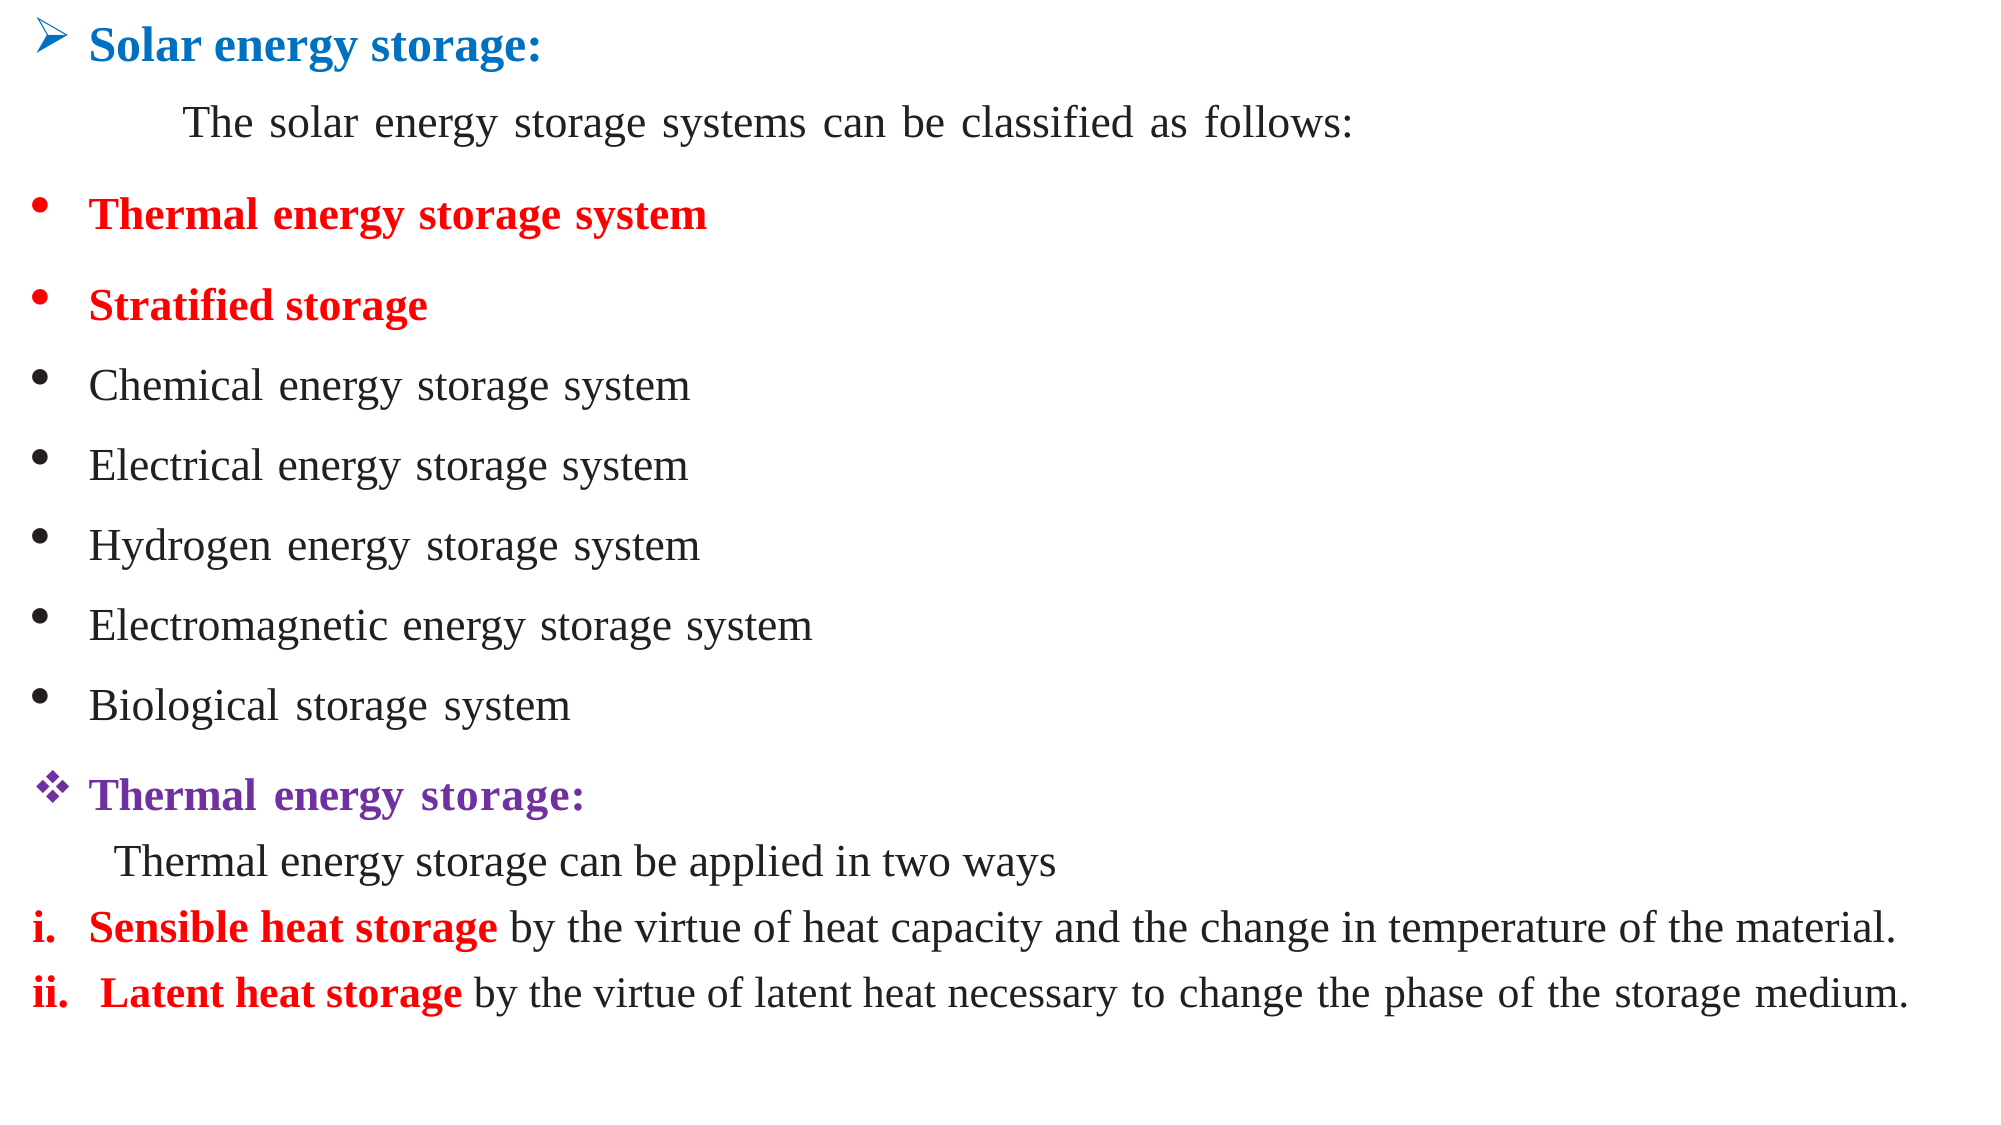

Solar energy storage:
	The solar energy storage systems can be classified as follows:
Thermal energy storage system
Stratified storage
Chemical energy storage system
Electrical energy storage system
Hydrogen energy storage system
Electromagnetic energy storage system
Biological storage system
Thermal energy storage:
Thermal energy storage can be applied in two ways
Sensible heat storage by the virtue of heat capacity and the change in temperature of the material.
 Latent heat storage by the virtue of latent heat necessary to change the phase of the storage medium.